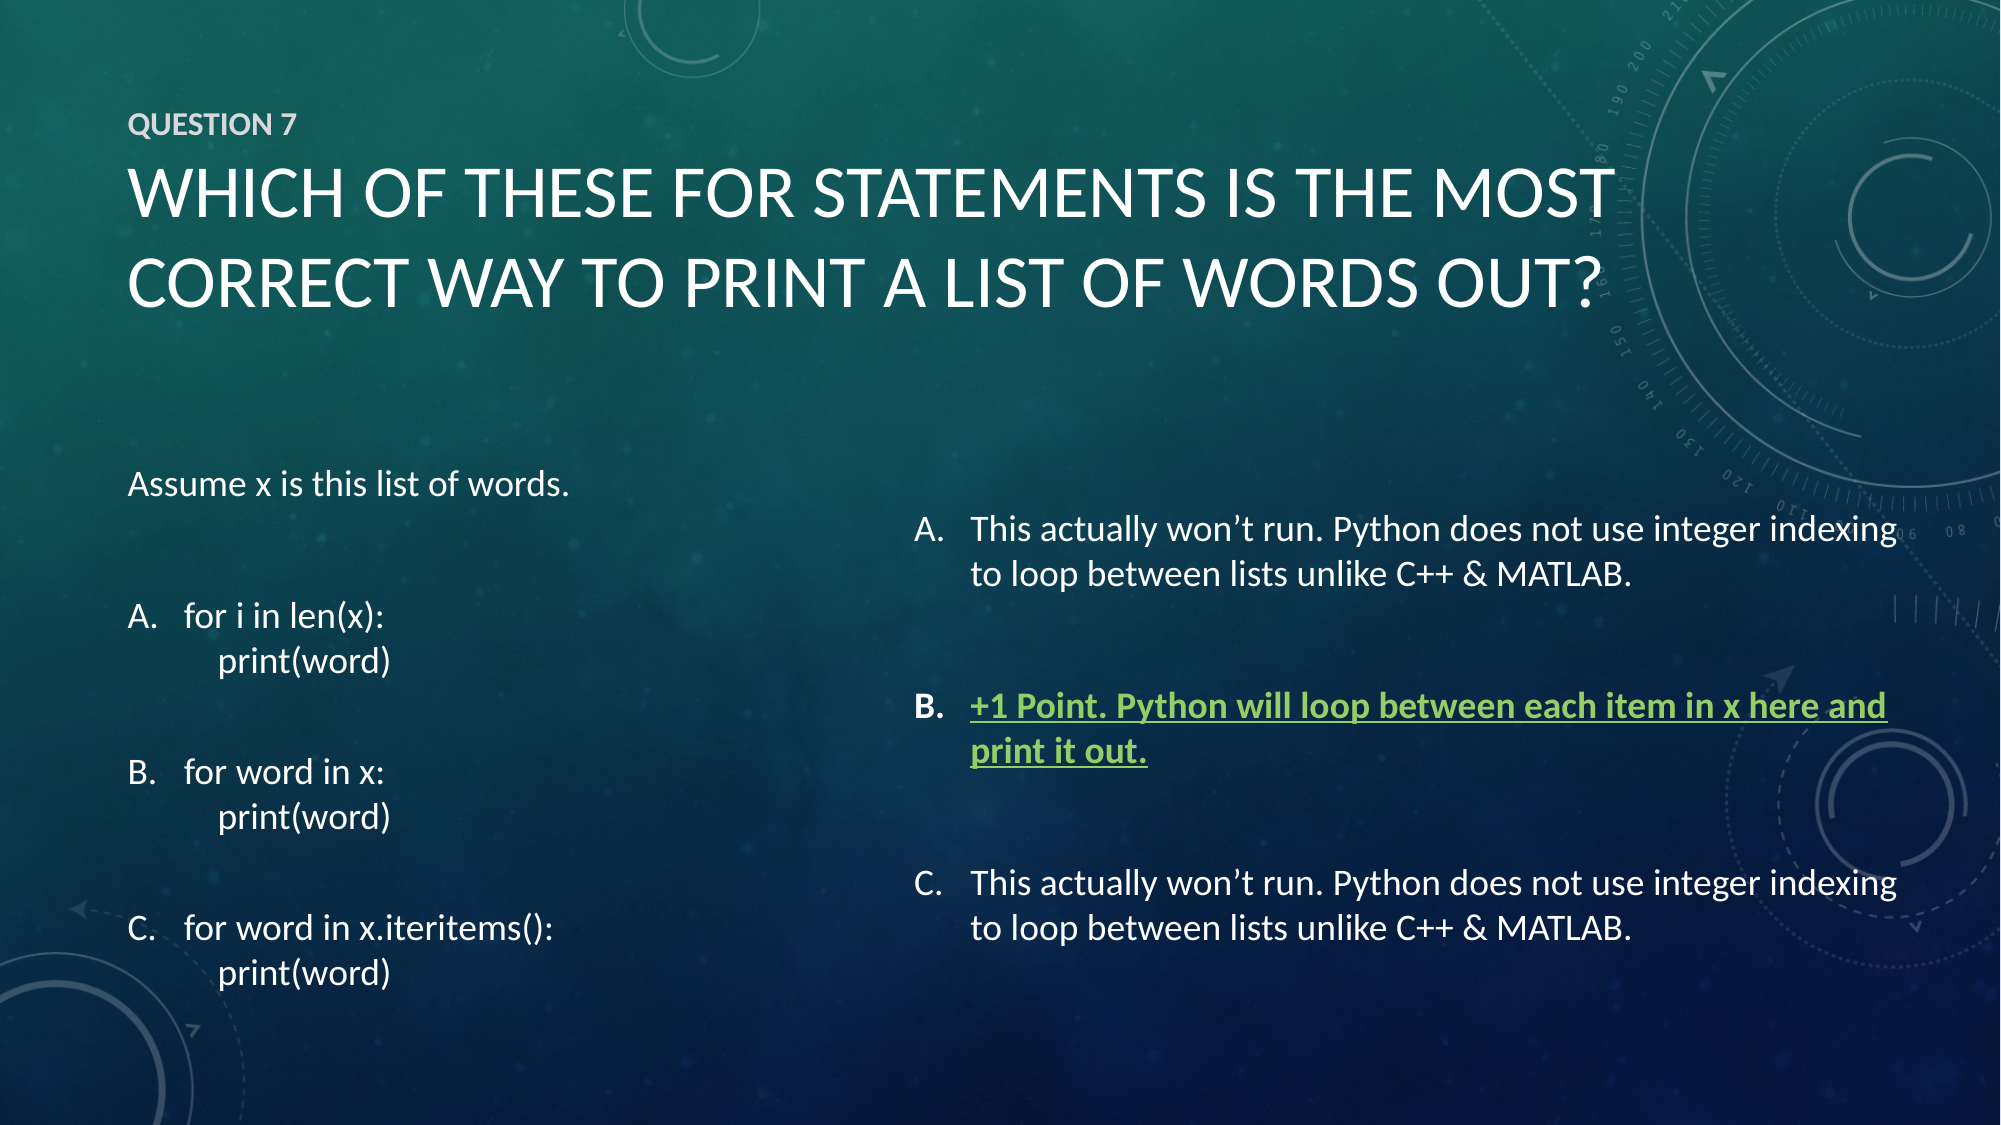

# Question 7 Which of these for statements is the most correct way to print a list of words out?
Assume x is this list of words.

for i in len(x):
    print(word)
for word in x:
    print(word)
for word in x.iteritems():
    print(word)
This actually won’t run. Python does not use integer indexing to loop between lists unlike C++ & MATLAB.

+1 Point. Python will loop between each item in x here and print it out.

This actually won’t run. Python does not use integer indexing to loop between lists unlike C++ & MATLAB.